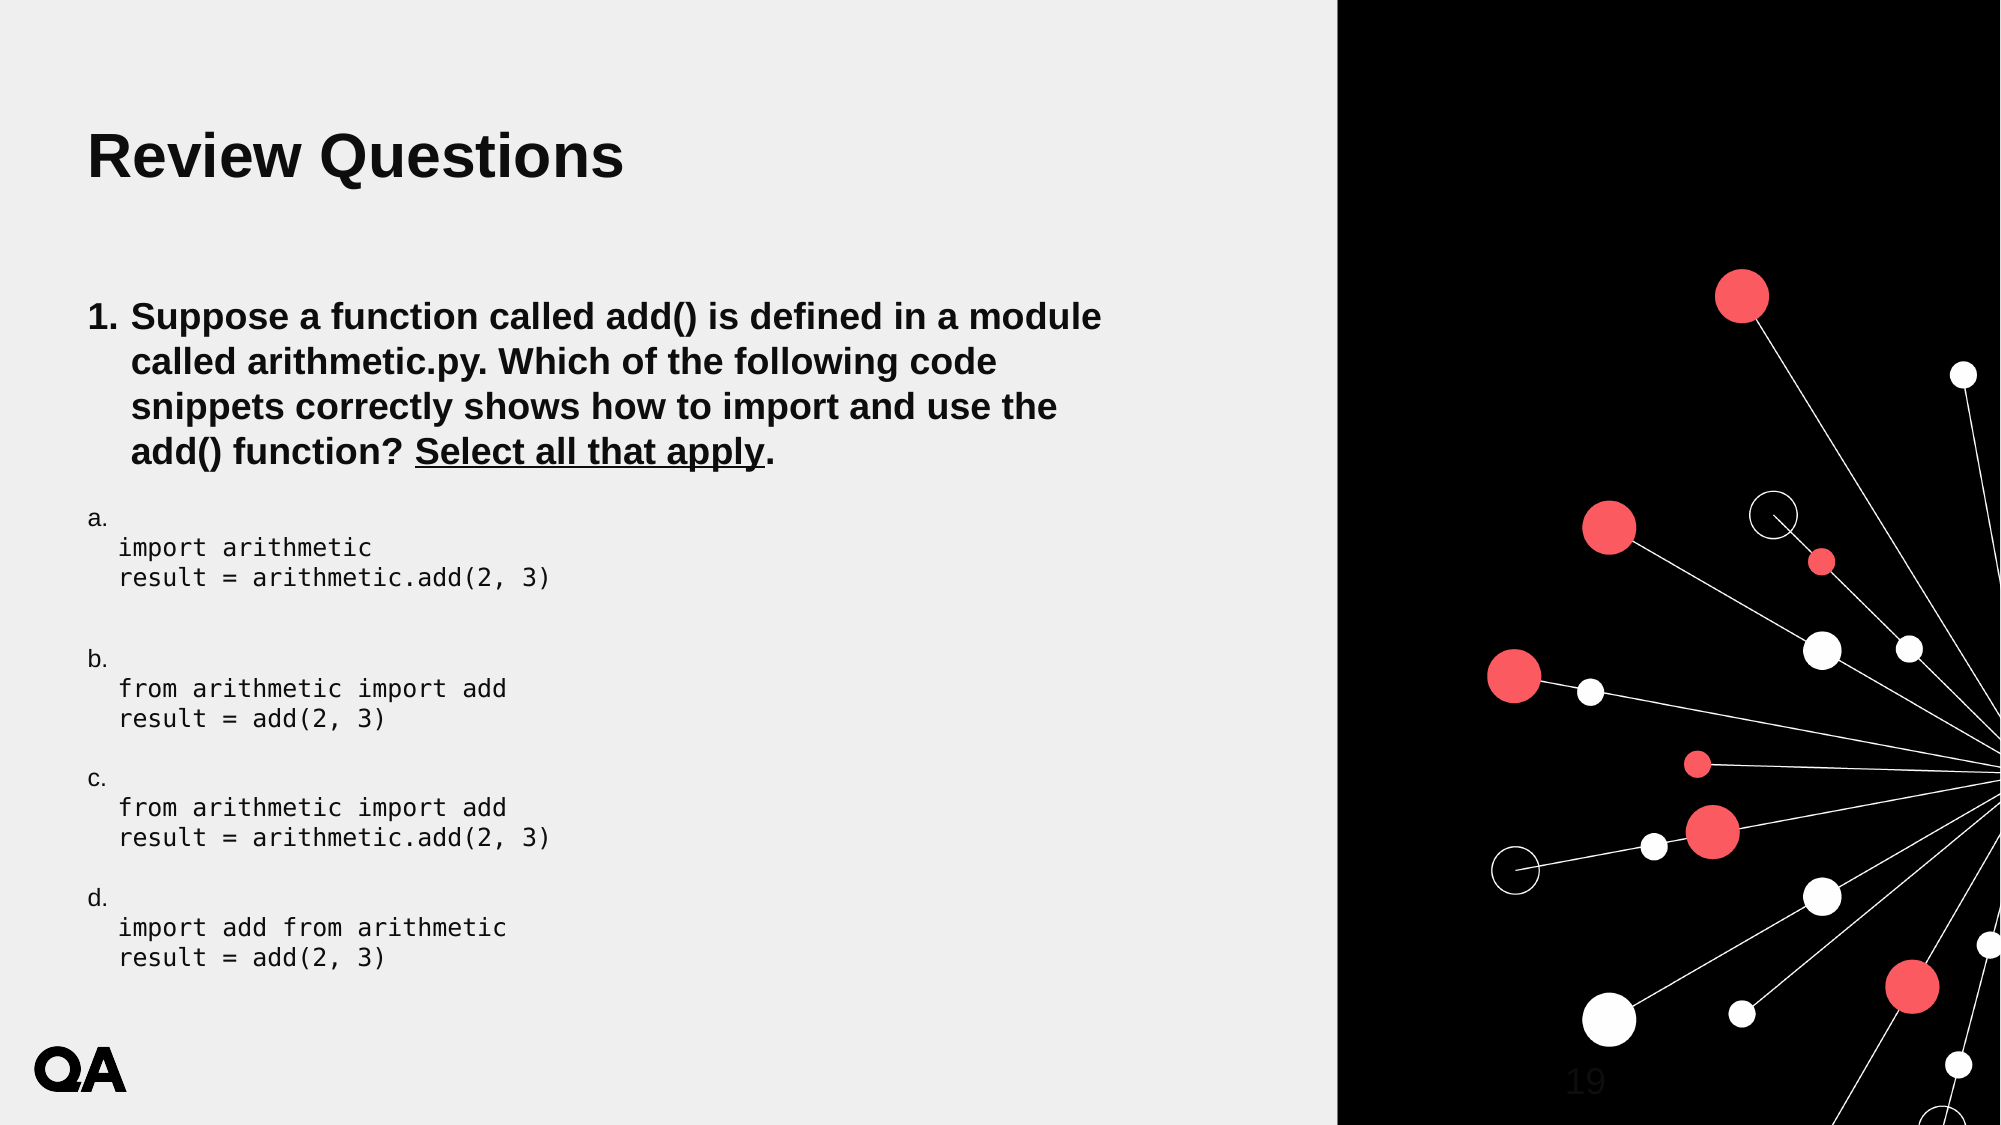

# Review Questions
Suppose a function called add() is defined in a module called arithmetic.py. Which of the following code snippets correctly shows how to import and use the add() function? Select all that apply.

a.
  import arithmetic
  result = arithmetic.add(2, 3)

b.
  from arithmetic import add
  result = add(2, 3)

c.
  from arithmetic import add
  result = arithmetic.add(2, 3)

d.
  import add from arithmetic
  result = add(2, 3)
19